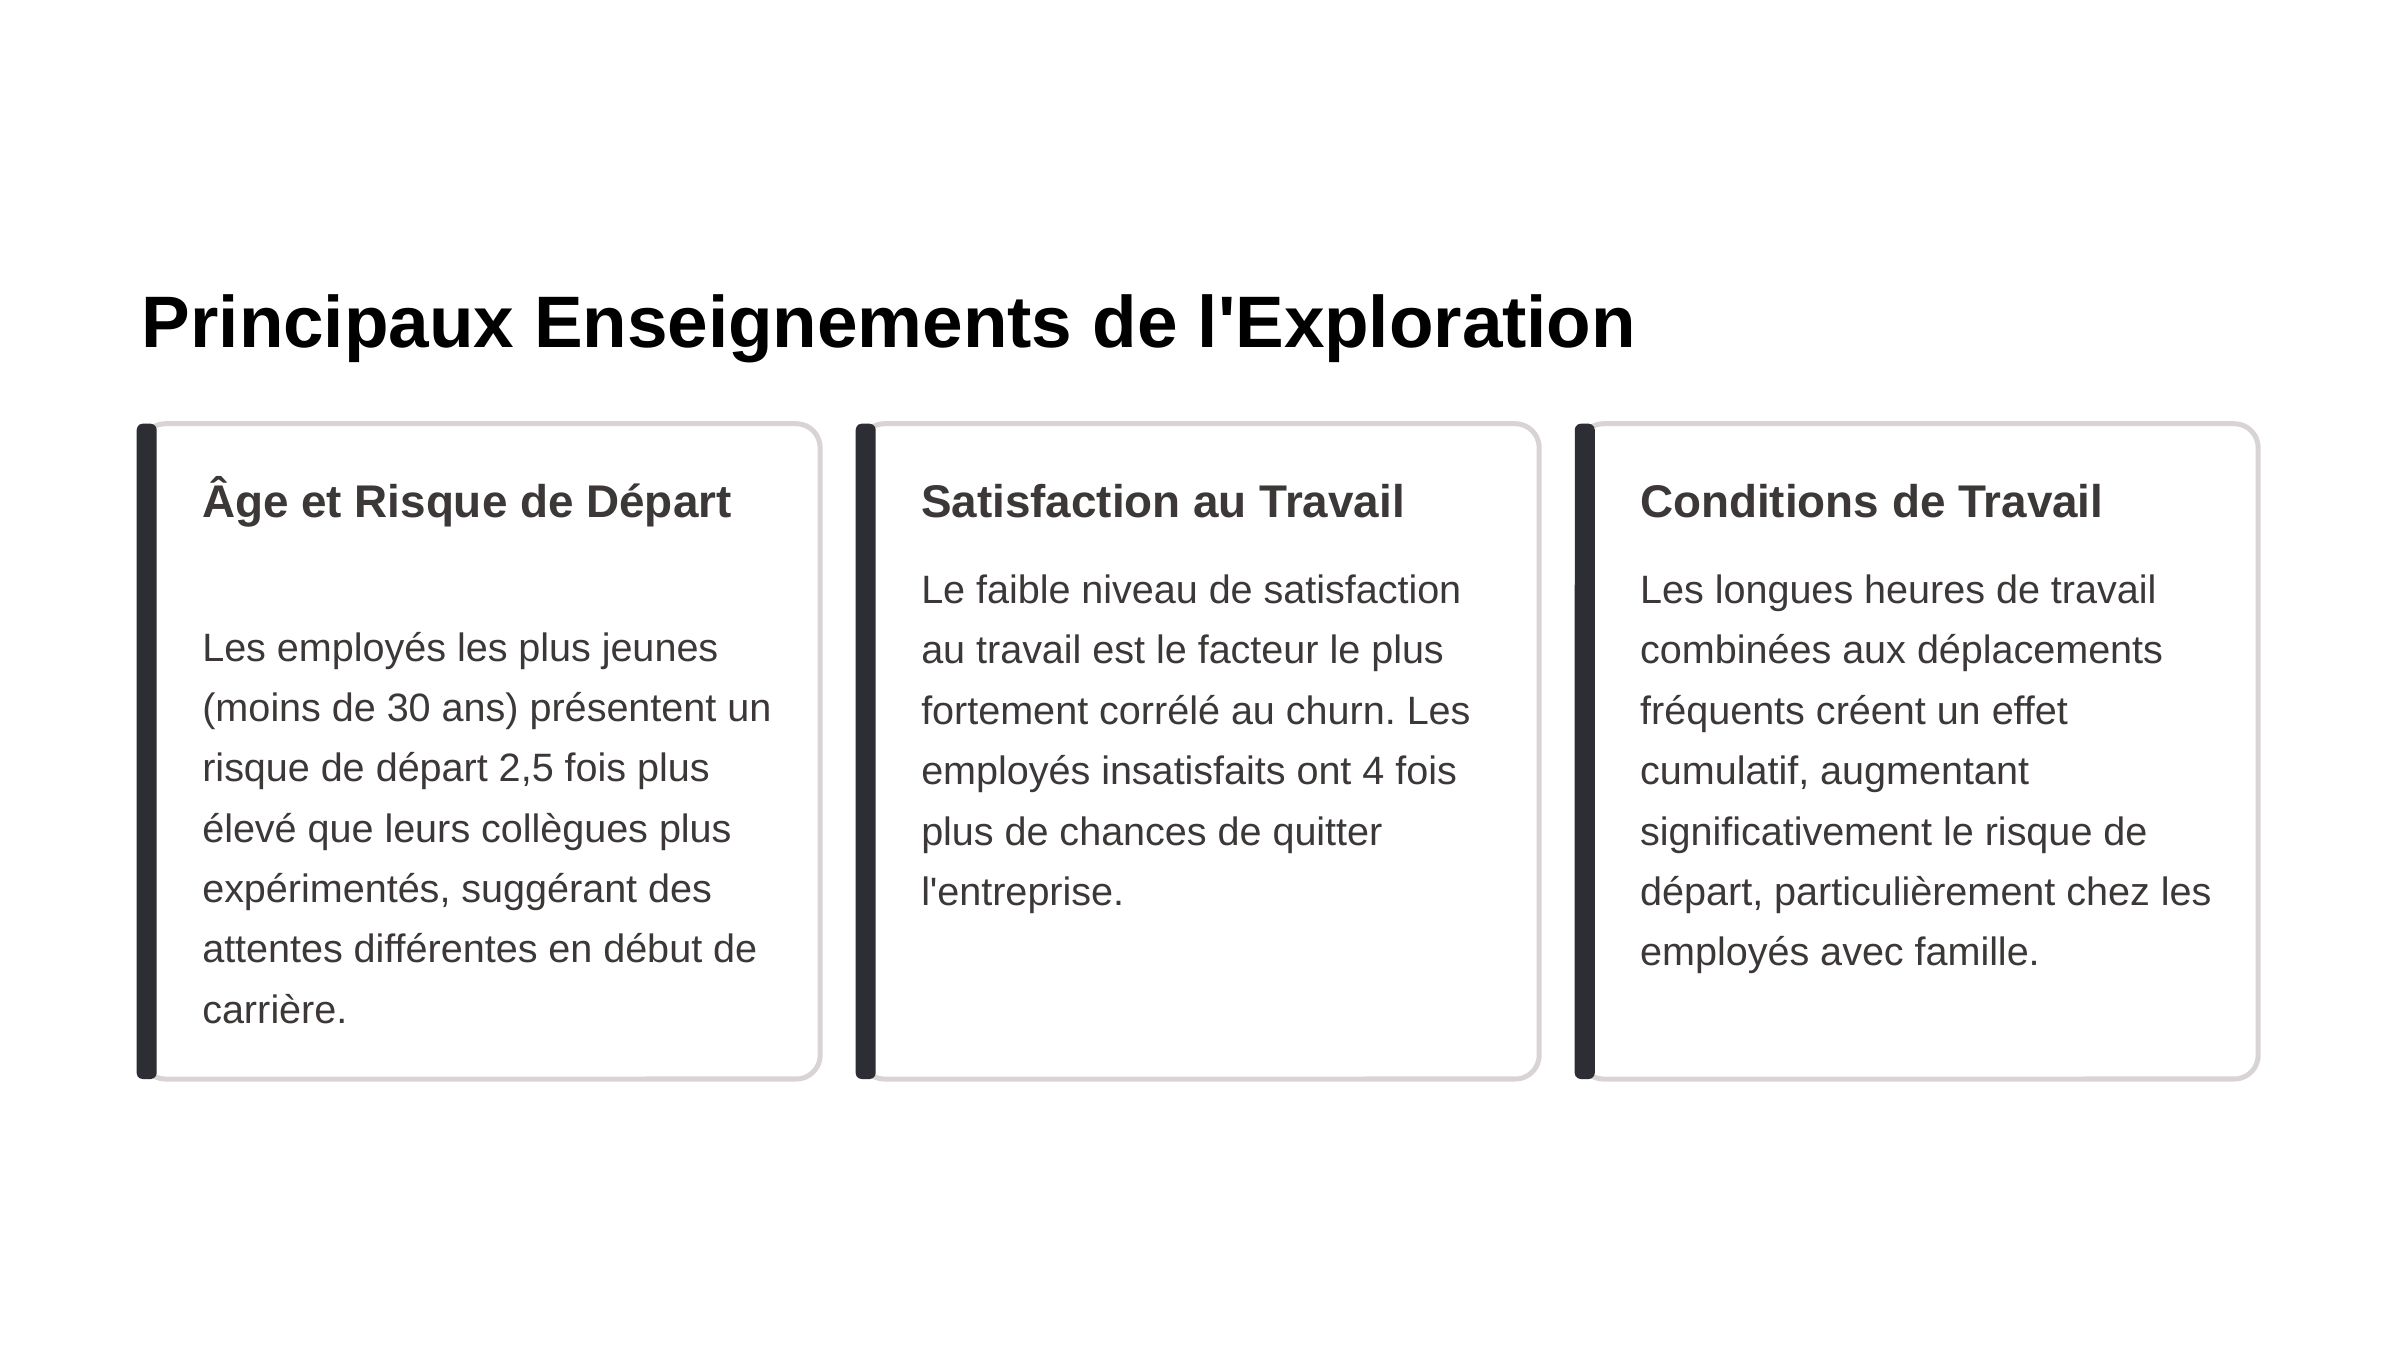

Principaux Enseignements de l'Exploration

Âge et Risque de Départ
Satisfaction au Travail
Conditions de Travail
Le faible niveau de satisfaction au travail est le facteur le plus fortement corrélé au churn. Les employés insatisfaits ont 4 fois plus de chances de quitter l'entreprise.
Les longues heures de travail combinées aux déplacements fréquents créent un effet cumulatif, augmentant significativement le risque de départ, particulièrement chez les employés avec famille.
Les employés les plus jeunes (moins de 30 ans) présentent un risque de départ 2,5 fois plus élevé que leurs collègues plus expérimentés, suggérant des attentes différentes en début de carrière.